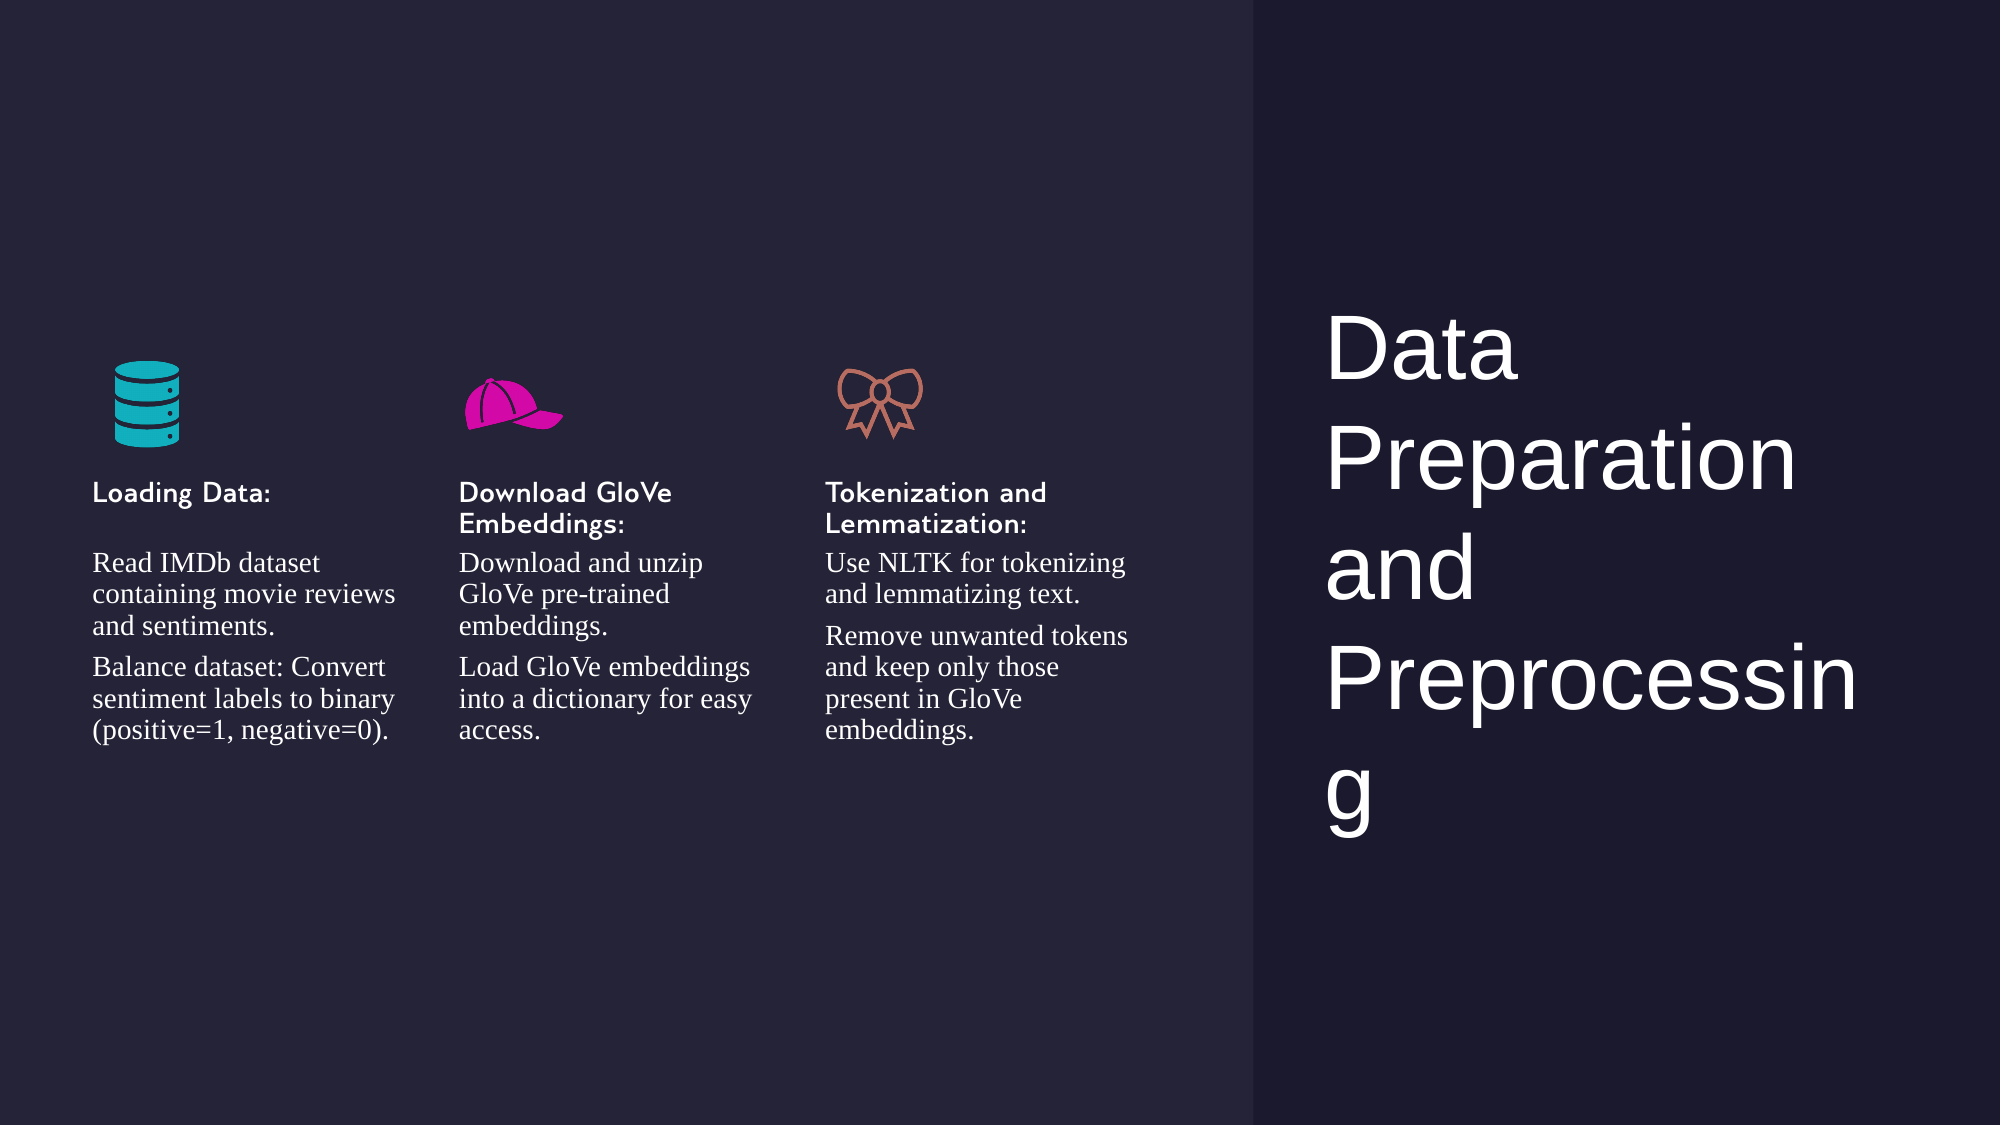

Loading Data:
Read IMDb dataset containing movie reviews and sentiments.
Balance dataset: Convert sentiment labels to binary (positive=1, negative=0).
Download GloVe Embeddings:
Download and unzip GloVe pre-trained embeddings.
Load GloVe embeddings into a dictionary for easy access.
Tokenization and Lemmatization:
Use NLTK for tokenizing and lemmatizing text.
Remove unwanted tokens and keep only those present in GloVe embeddings.
# Data Preparation and Preprocessing